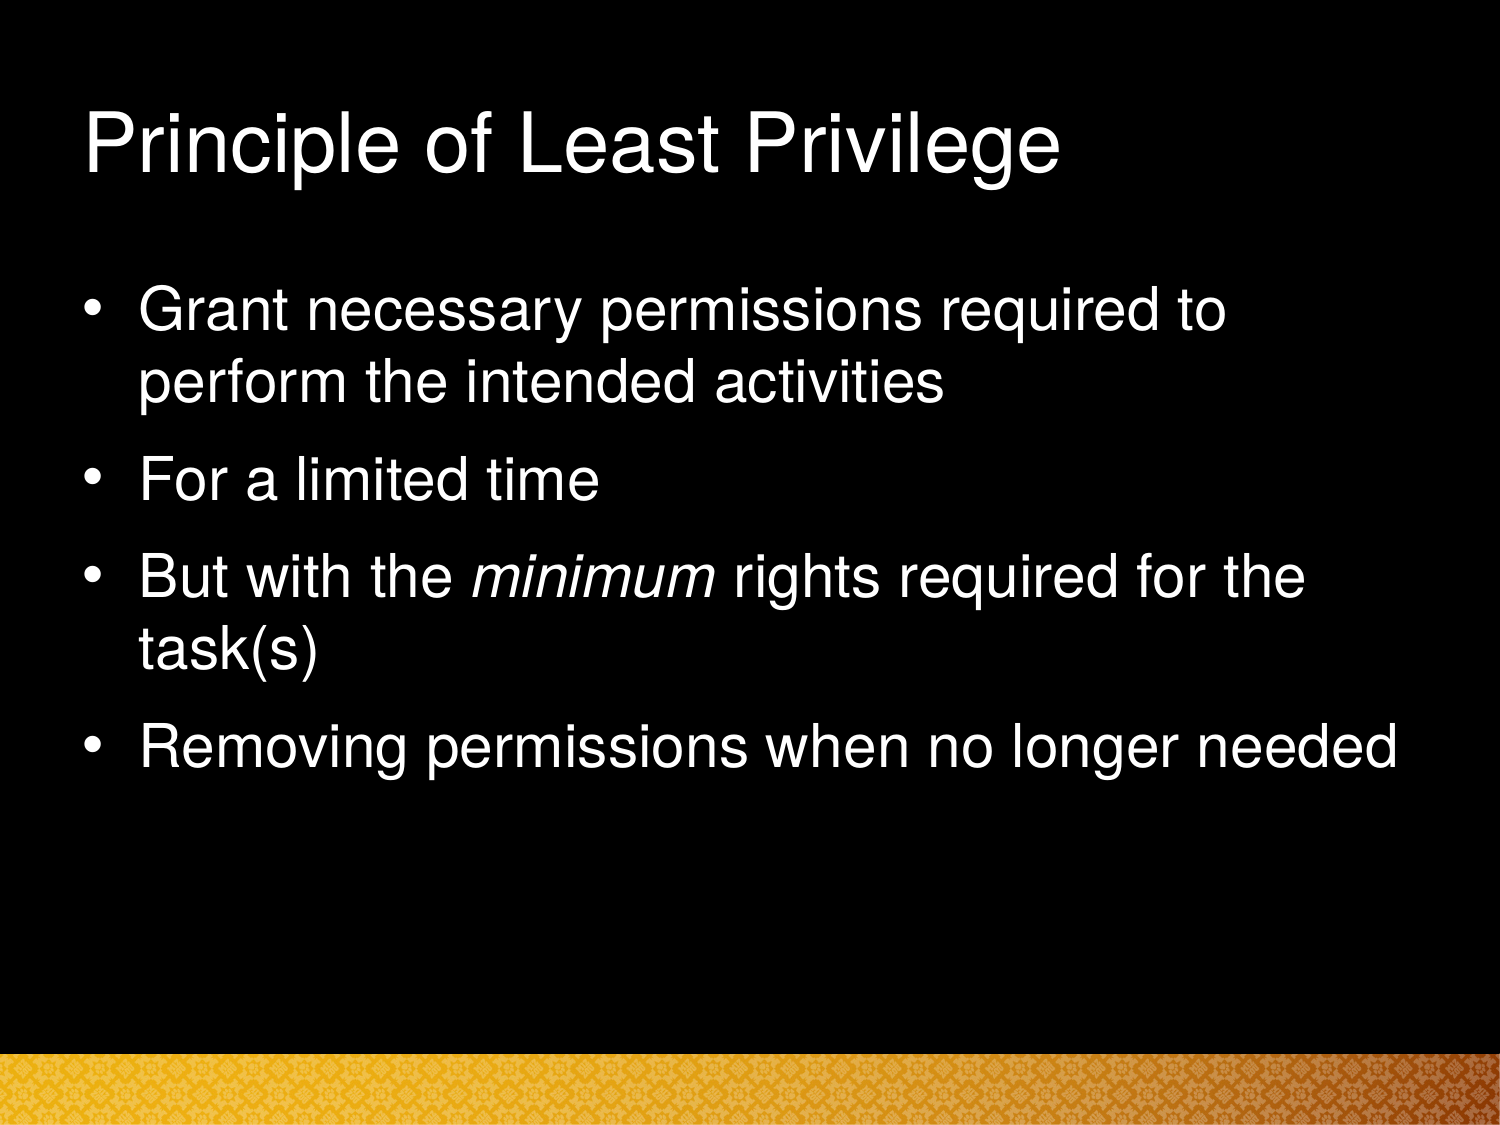

# Principle of Least Privilege
Grant necessary permissions required to perform the intended activities
For a limited time
But with the minimum rights required for the task(s)
Removing permissions when no longer needed